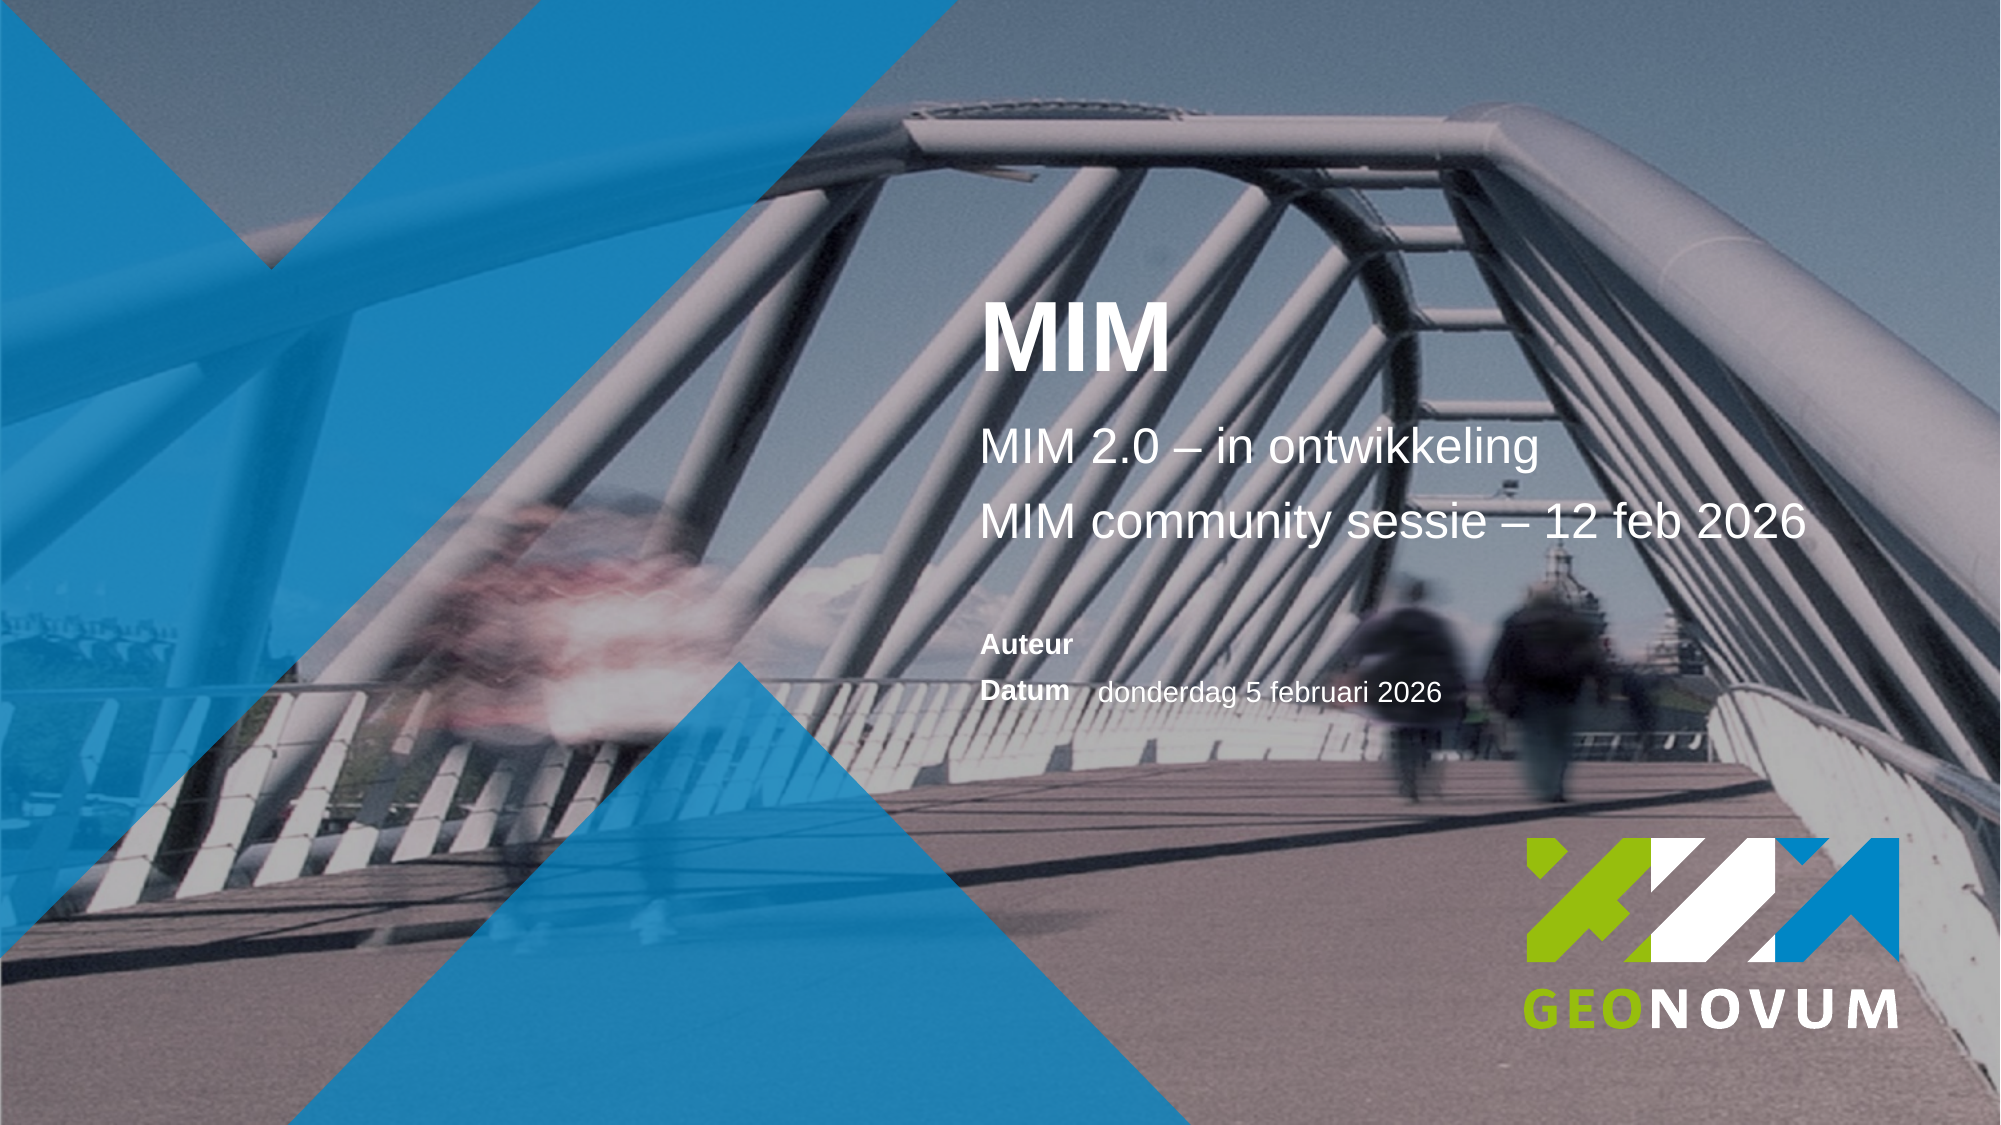

# MIM
MIM 2.0 – in ontwikkeling
MIM community sessie – 12 feb 2026

donderdag 5 februari 2026
1